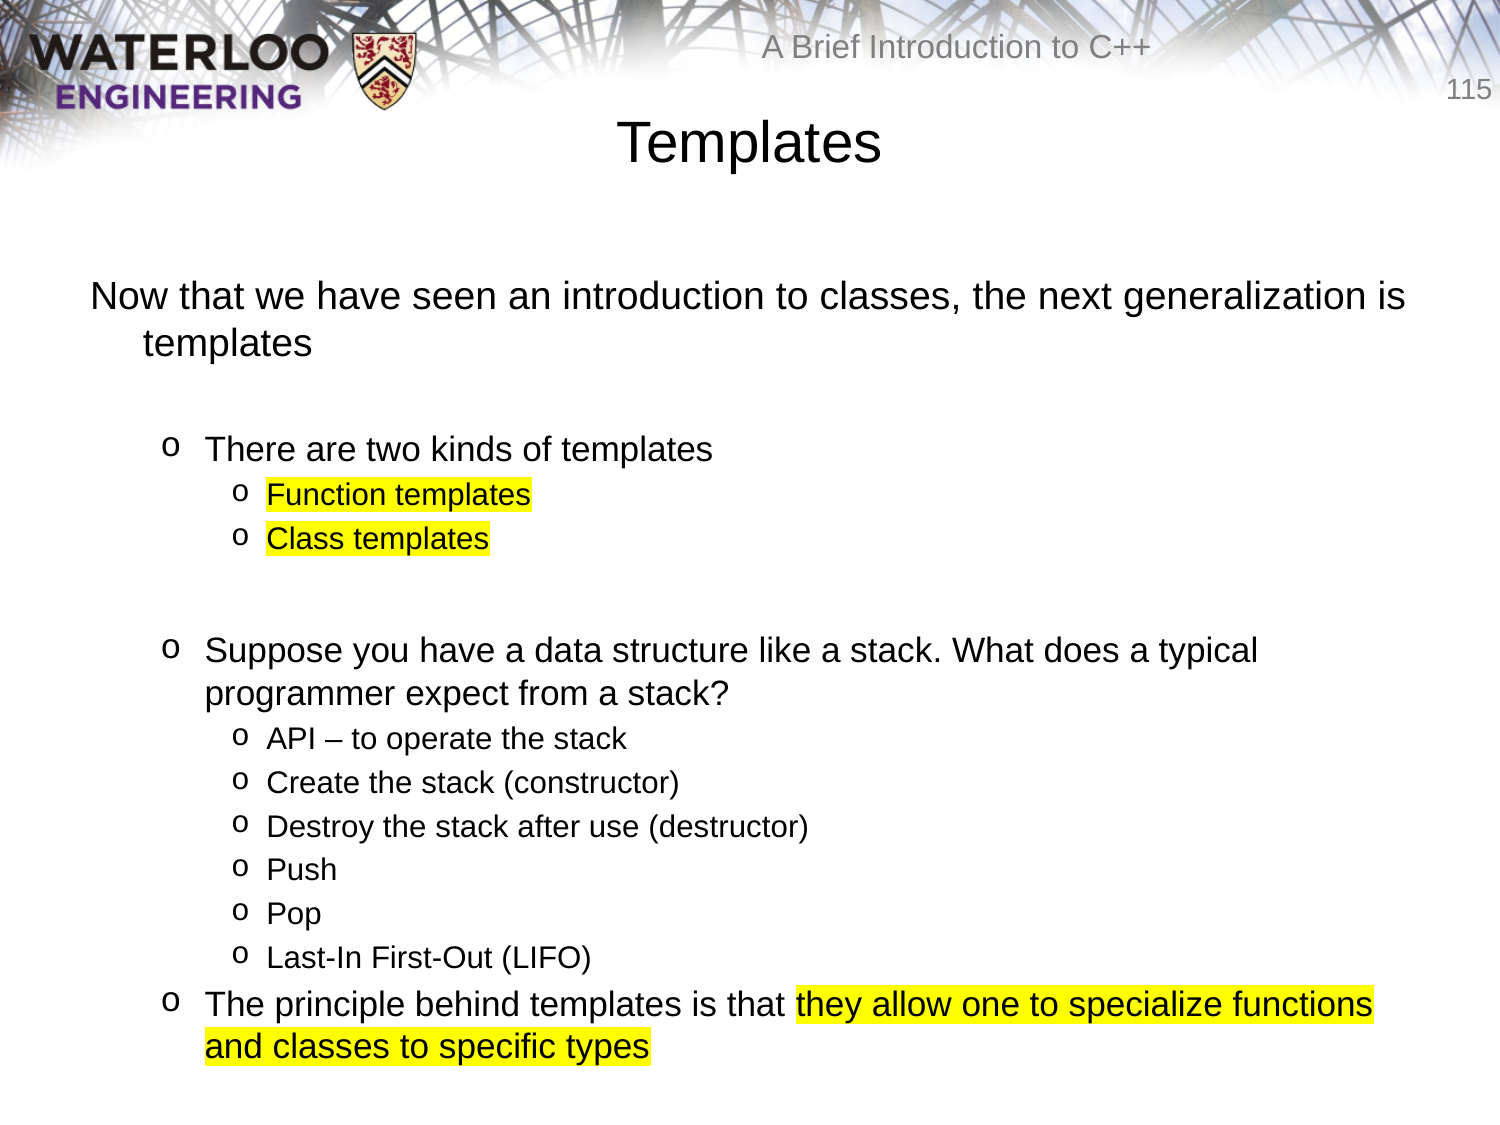

# Templates
Now that we have seen an introduction to classes, the next generalization is templates

There are two kinds of templates
Function templates
Class templates

Suppose you have a data structure like a stack. What does a typical programmer expect from a stack?
API – to operate the stack
Create the stack (constructor)
Destroy the stack after use (destructor)
Push
Pop
Last-In First-Out (LIFO)
The principle behind templates is that they allow one to specialize functions and classes to specific types